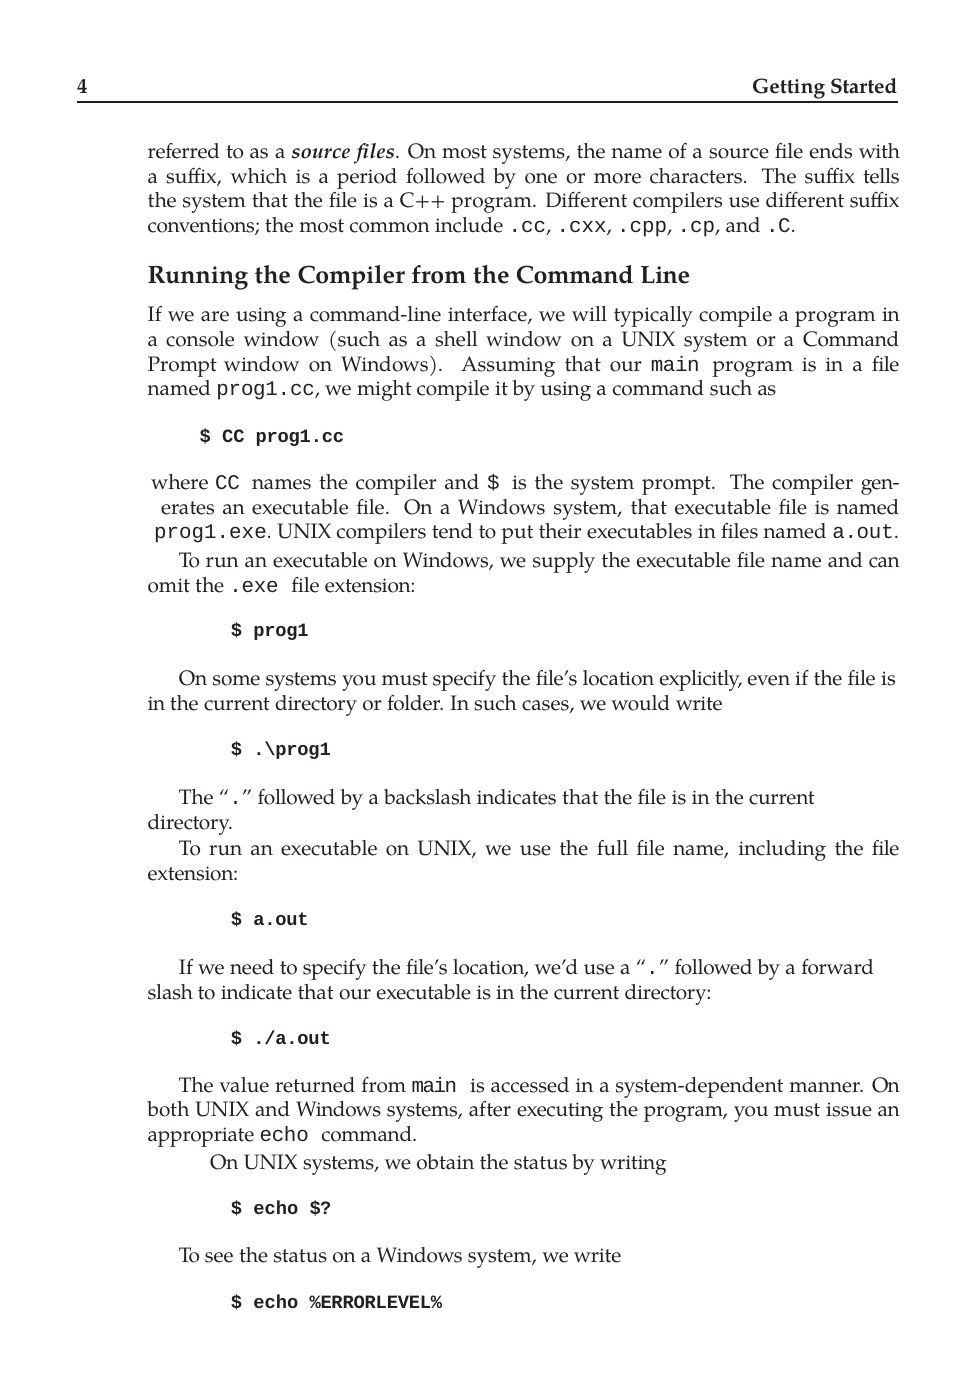

4
Getting Started

referred to as a source files. On most systems, the name of a source file ends with a suffix, which is a period followed by one or more characters. The suffix tells the system that the file is a C++ program. Different compilers use different suffix conventions; the most common include .cc, .cxx, .cpp, .cp, and .C.
Running the Compiler from the Command Line
If we are using a command-line interface, we will typically compile a program in a console window (such as a shell window on a UNIX system or a Command Prompt window on Windows).  Assuming that our main program is in a file named prog1.cc, we might compile it by using a command such as
$ CC prog1.cc

where CC names the compiler and $ is the system prompt. The compiler gen- erates an executable file. On a Windows system, that executable file is named prog1.exe. UNIX compilers tend to put their executables in files named a.out.
To run an executable on Windows, we supply the executable file name and can omit the .exe file extension:
$ prog1

On some systems you must specify the file’s location explicitly, even if the file is in the current directory or folder. In such cases, we would write
$ .\prog1

The “.” followed by a backslash indicates that the file is in the current directory.
To run an executable on UNIX, we use the full file name, including the file extension:
$ a.out

If we need to specify the file’s location, we’d use a “.” followed by a forward slash to indicate that our executable is in the current directory:
$ ./a.out

The value returned from main is accessed in a system-dependent manner. On both UNIX and Windows systems, after executing the program, you must issue an appropriate echo command.
On UNIX systems, we obtain the status by writing
$ echo $?

To see the status on a Windows system, we write
$ echo %ERRORLEVEL%